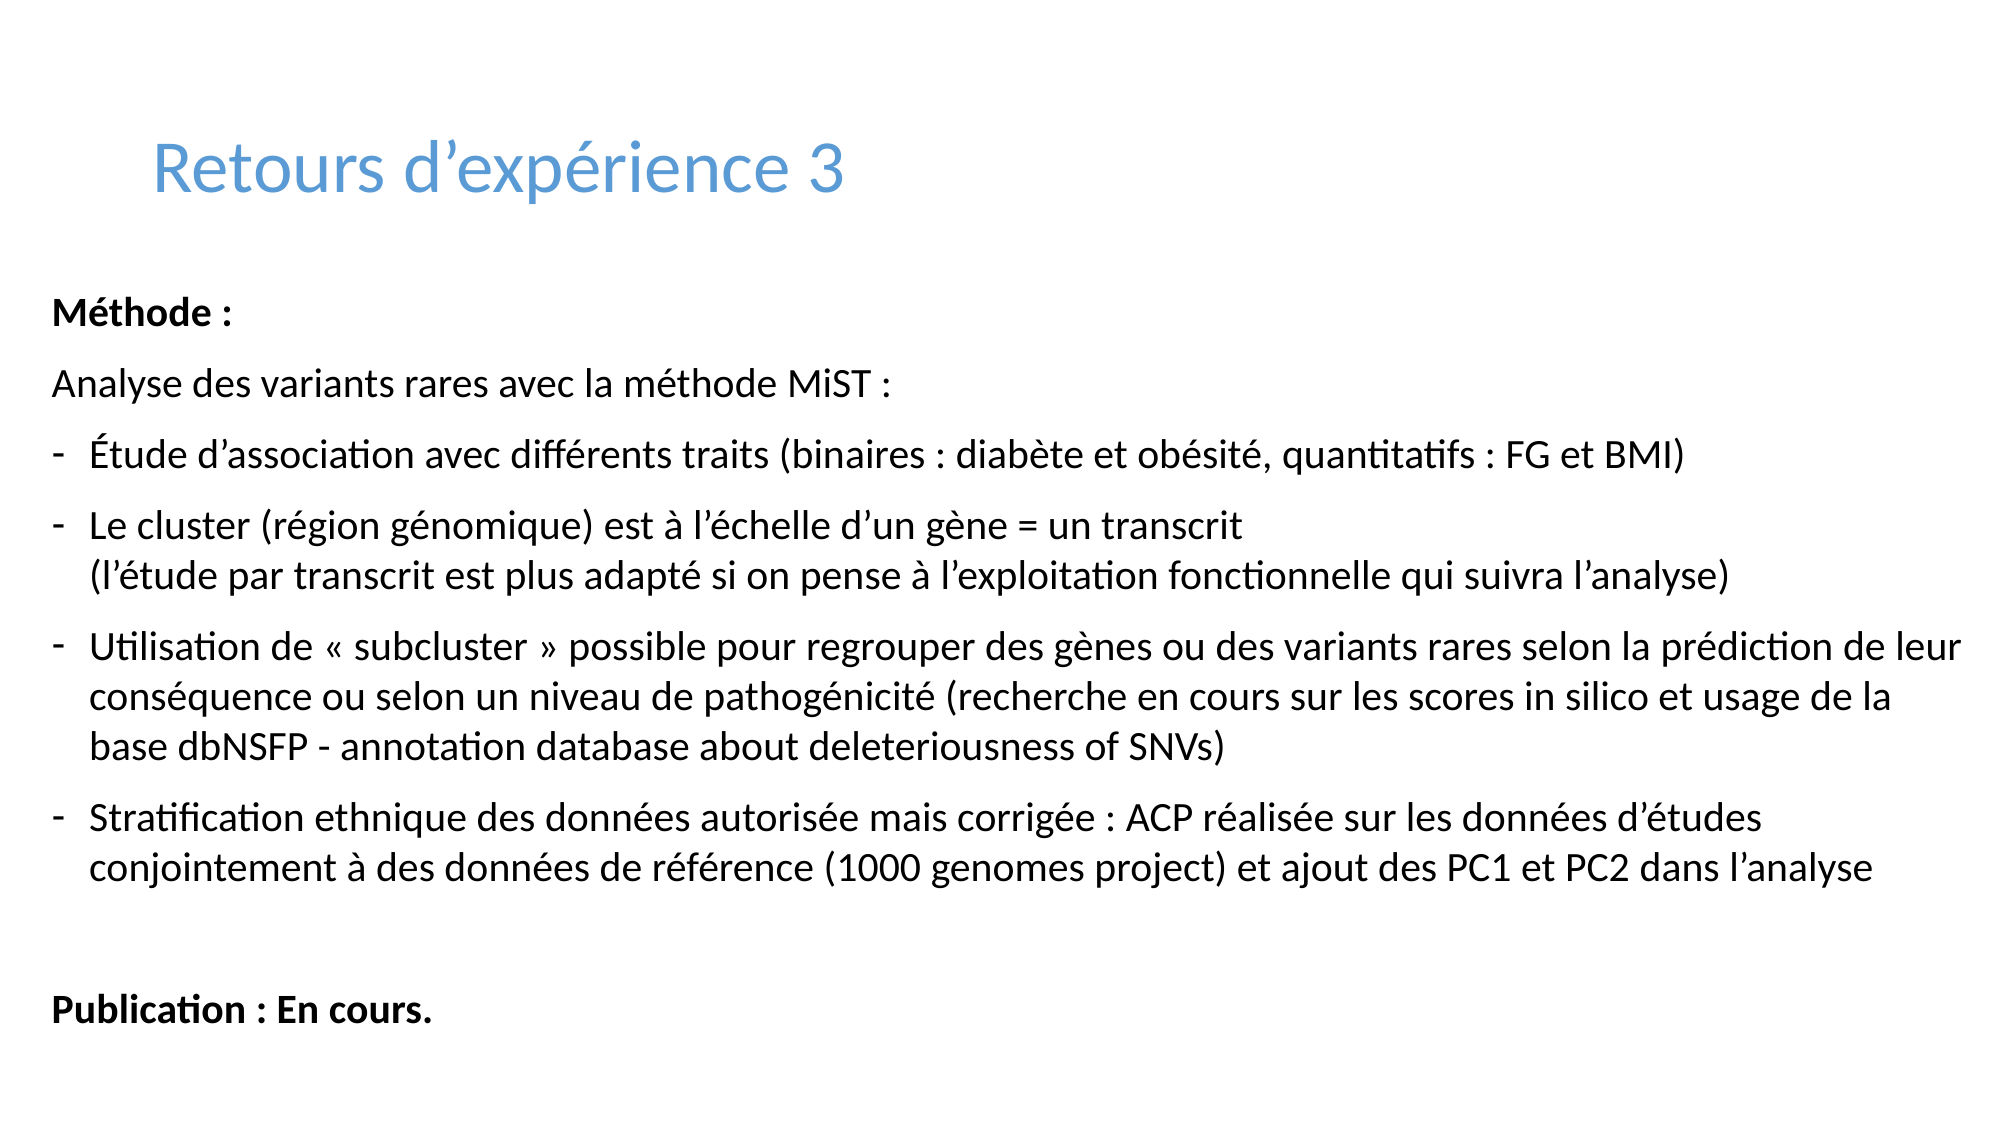

# Retours d’expérience 3
Méthode :
Analyse des variants rares avec la méthode MiST :
Étude d’association avec différents traits (binaires : diabète et obésité, quantitatifs : FG et BMI)
Le cluster (région génomique) est à l’échelle d’un gène = un transcrit
(l’étude par transcrit est plus adapté si on pense à l’exploitation fonctionnelle qui suivra l’analyse)
Utilisation de « subcluster » possible pour regrouper des gènes ou des variants rares selon la prédiction de leur conséquence ou selon un niveau de pathogénicité (recherche en cours sur les scores in silico et usage de la base dbNSFP - annotation database about deleteriousness of SNVs)
Stratification ethnique des données autorisée mais corrigée : ACP réalisée sur les données d’études conjointement à des données de référence (1000 genomes project) et ajout des PC1 et PC2 dans l’analyse

Publication : En cours.